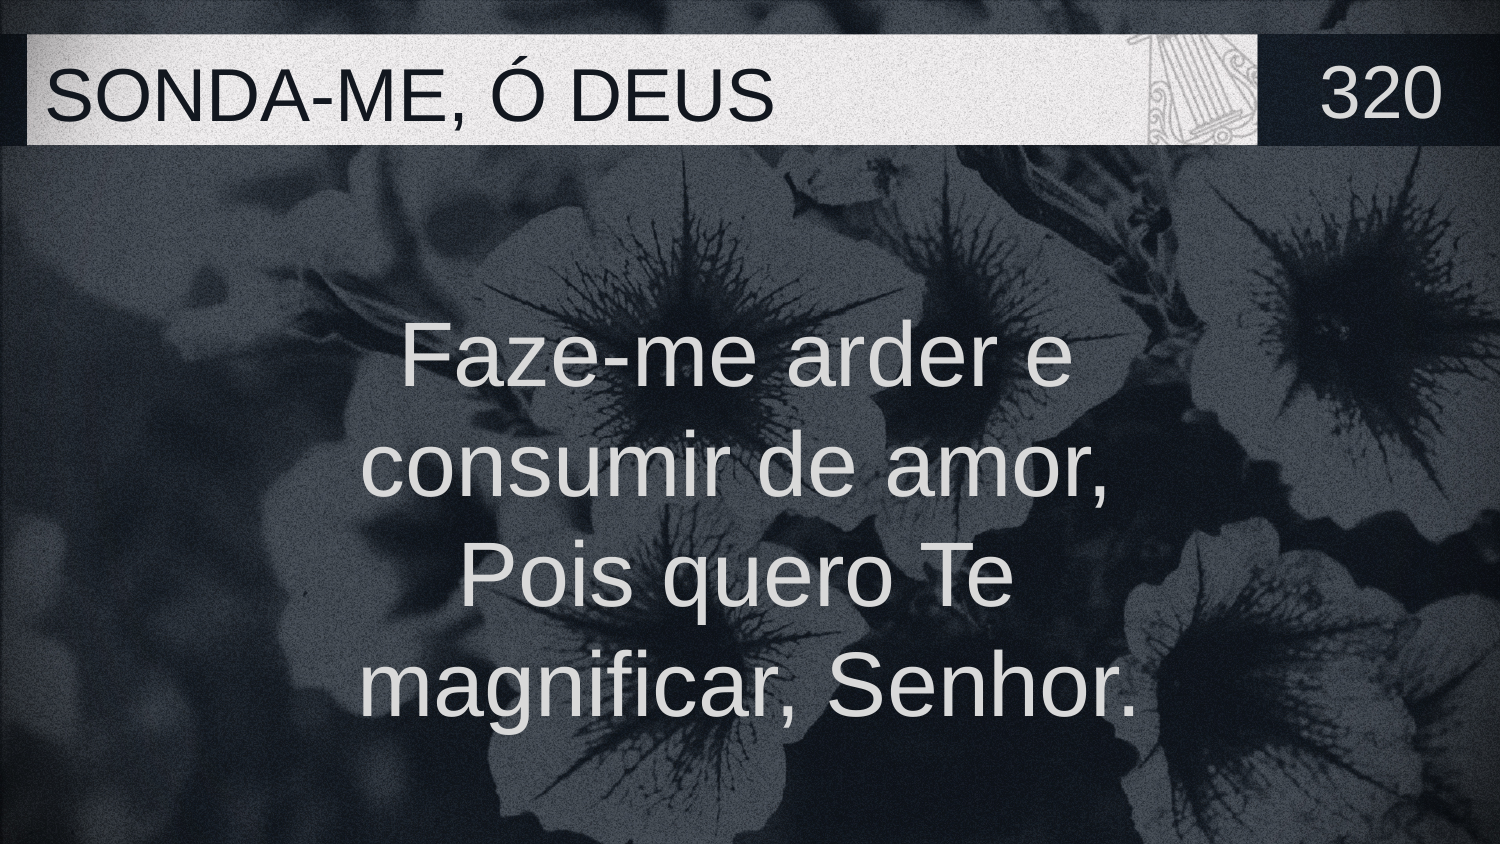

# SONDA-ME, Ó DEUS
320
Faze-me arder e
consumir de amor,
Pois quero Te
magnificar, Senhor.